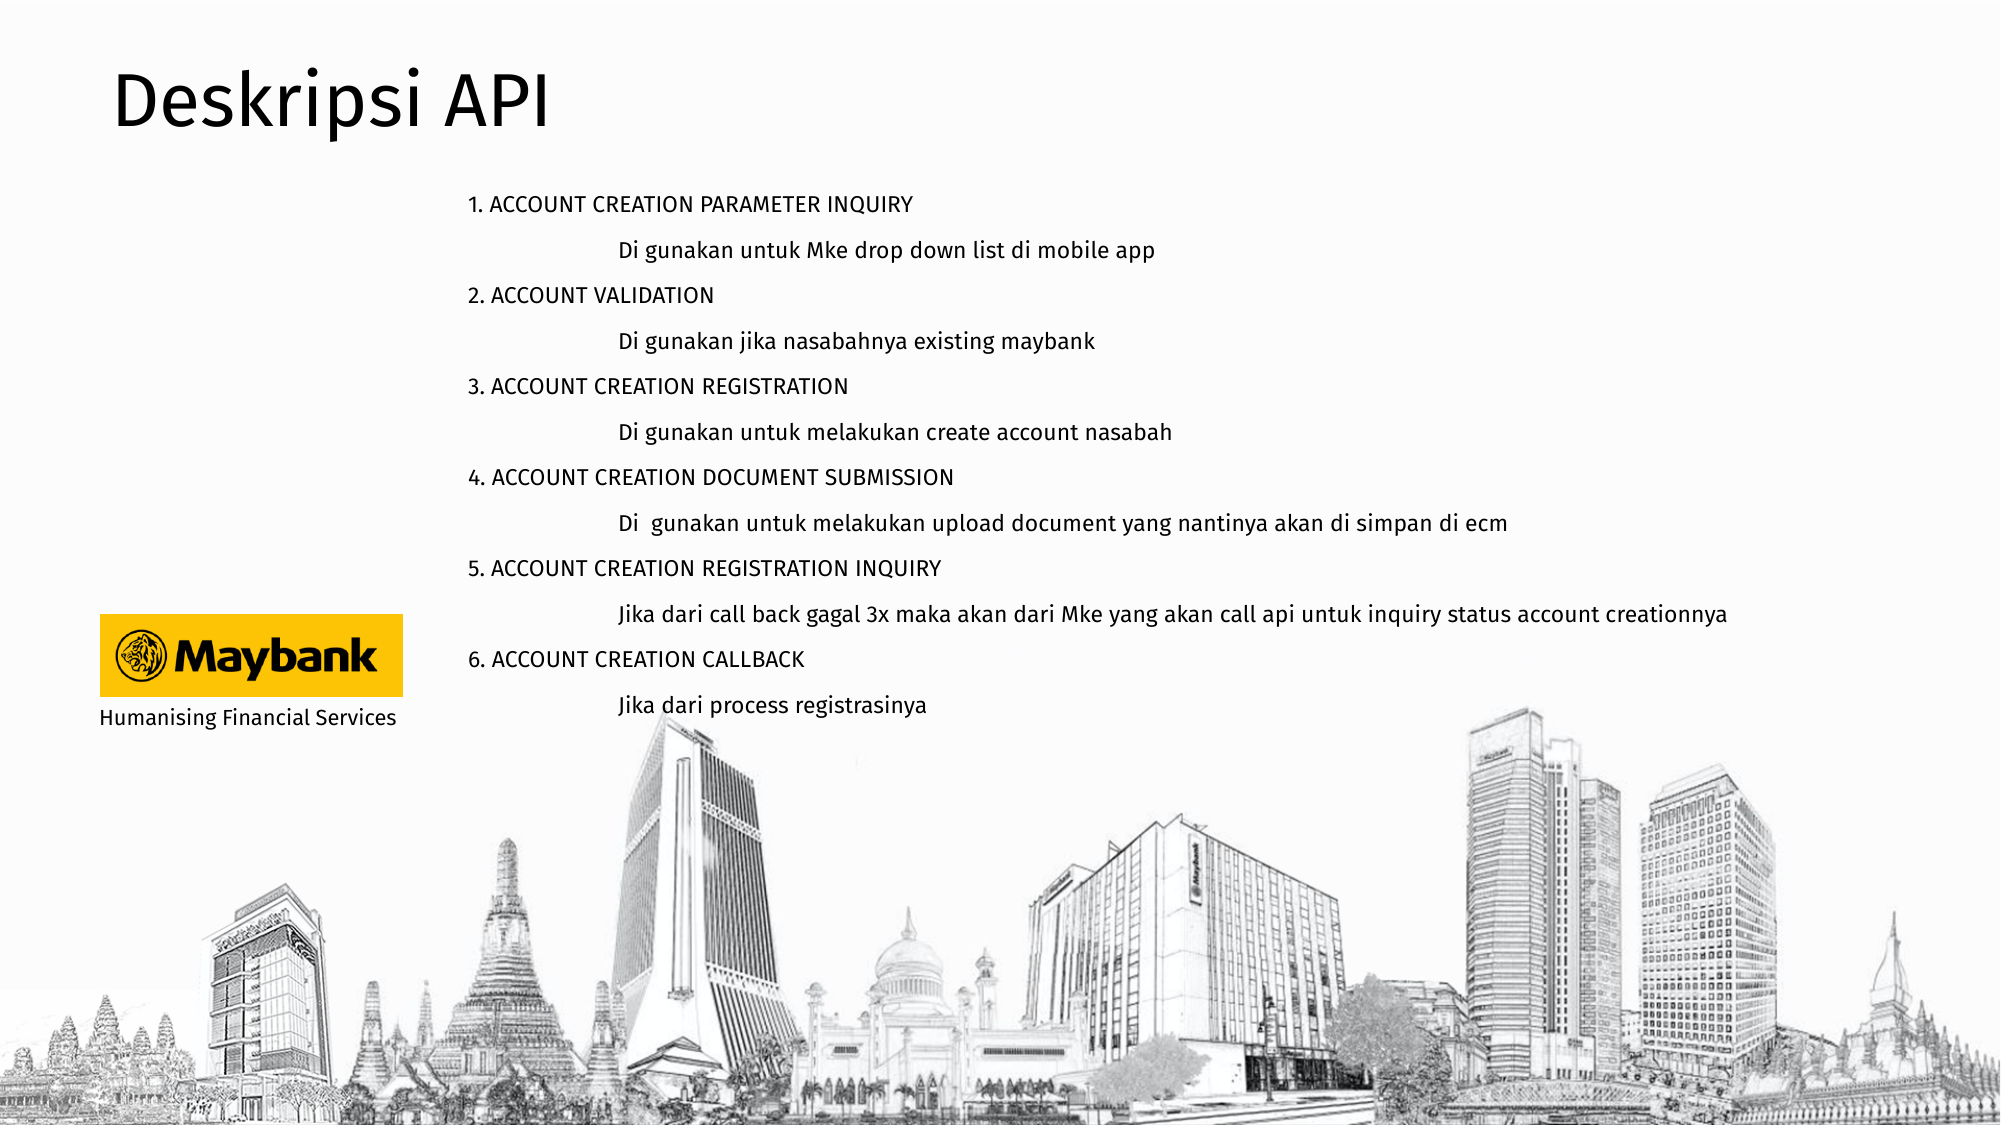

# Deskripsi API
1. ACCOUNT CREATION PARAMETER INQUIRY
	Di gunakan untuk Mke drop down list di mobile app
2. ACCOUNT VALIDATION
	Di gunakan jika nasabahnya existing maybank
3. ACCOUNT CREATION REGISTRATION
	Di gunakan untuk melakukan create account nasabah
4. ACCOUNT CREATION DOCUMENT SUBMISSION
	Di  gunakan untuk melakukan upload document yang nantinya akan di simpan di ecm
5. ACCOUNT CREATION REGISTRATION INQUIRY
	Jika dari call back gagal 3x maka akan dari Mke yang akan call api untuk inquiry status account creationnya
6. ACCOUNT CREATION CALLBACK
	Jika dari process registrasinya